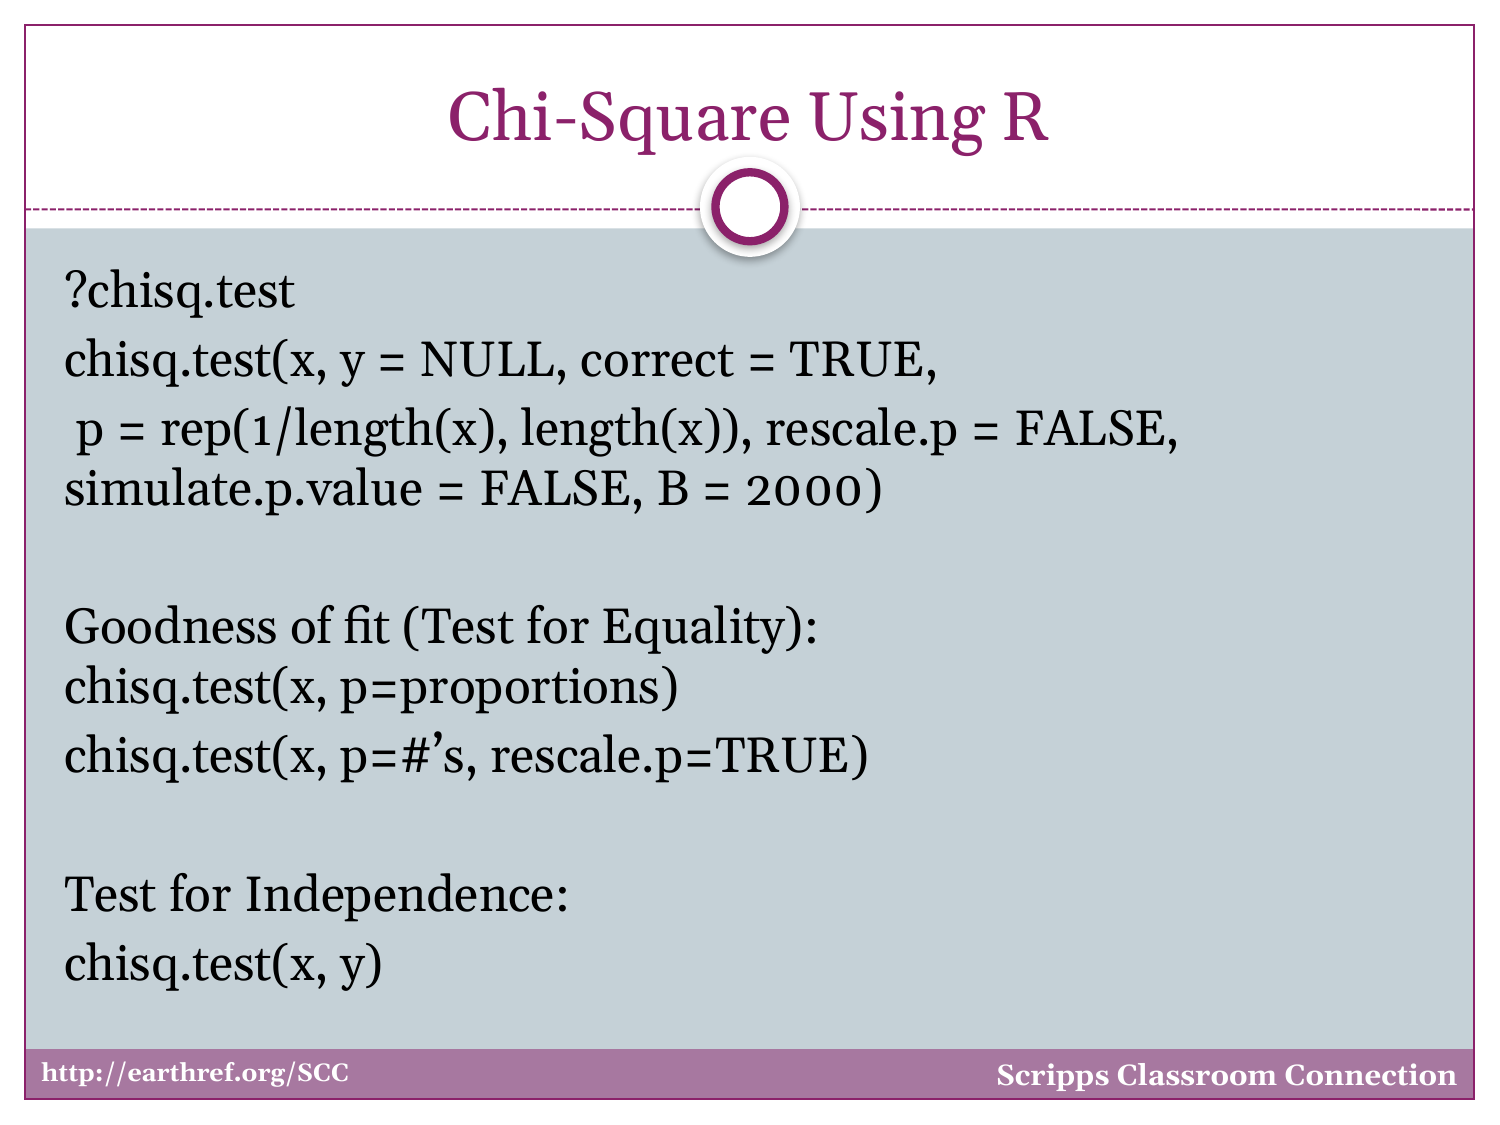

# Chi-Square Using R
?chisq.test
chisq.test(x, y = NULL, correct = TRUE,
 p = rep(1/length(x), length(x)), rescale.p = FALSE, simulate.p.value = FALSE, B = 2000)

Goodness of fit (Test for Equality):
chisq.test(x, p=proportions)
chisq.test(x, p=#’s, rescale.p=TRUE)

Test for Independence:
chisq.test(x, y)
Scripps Classroom Connection
http://earthref.org/SCC